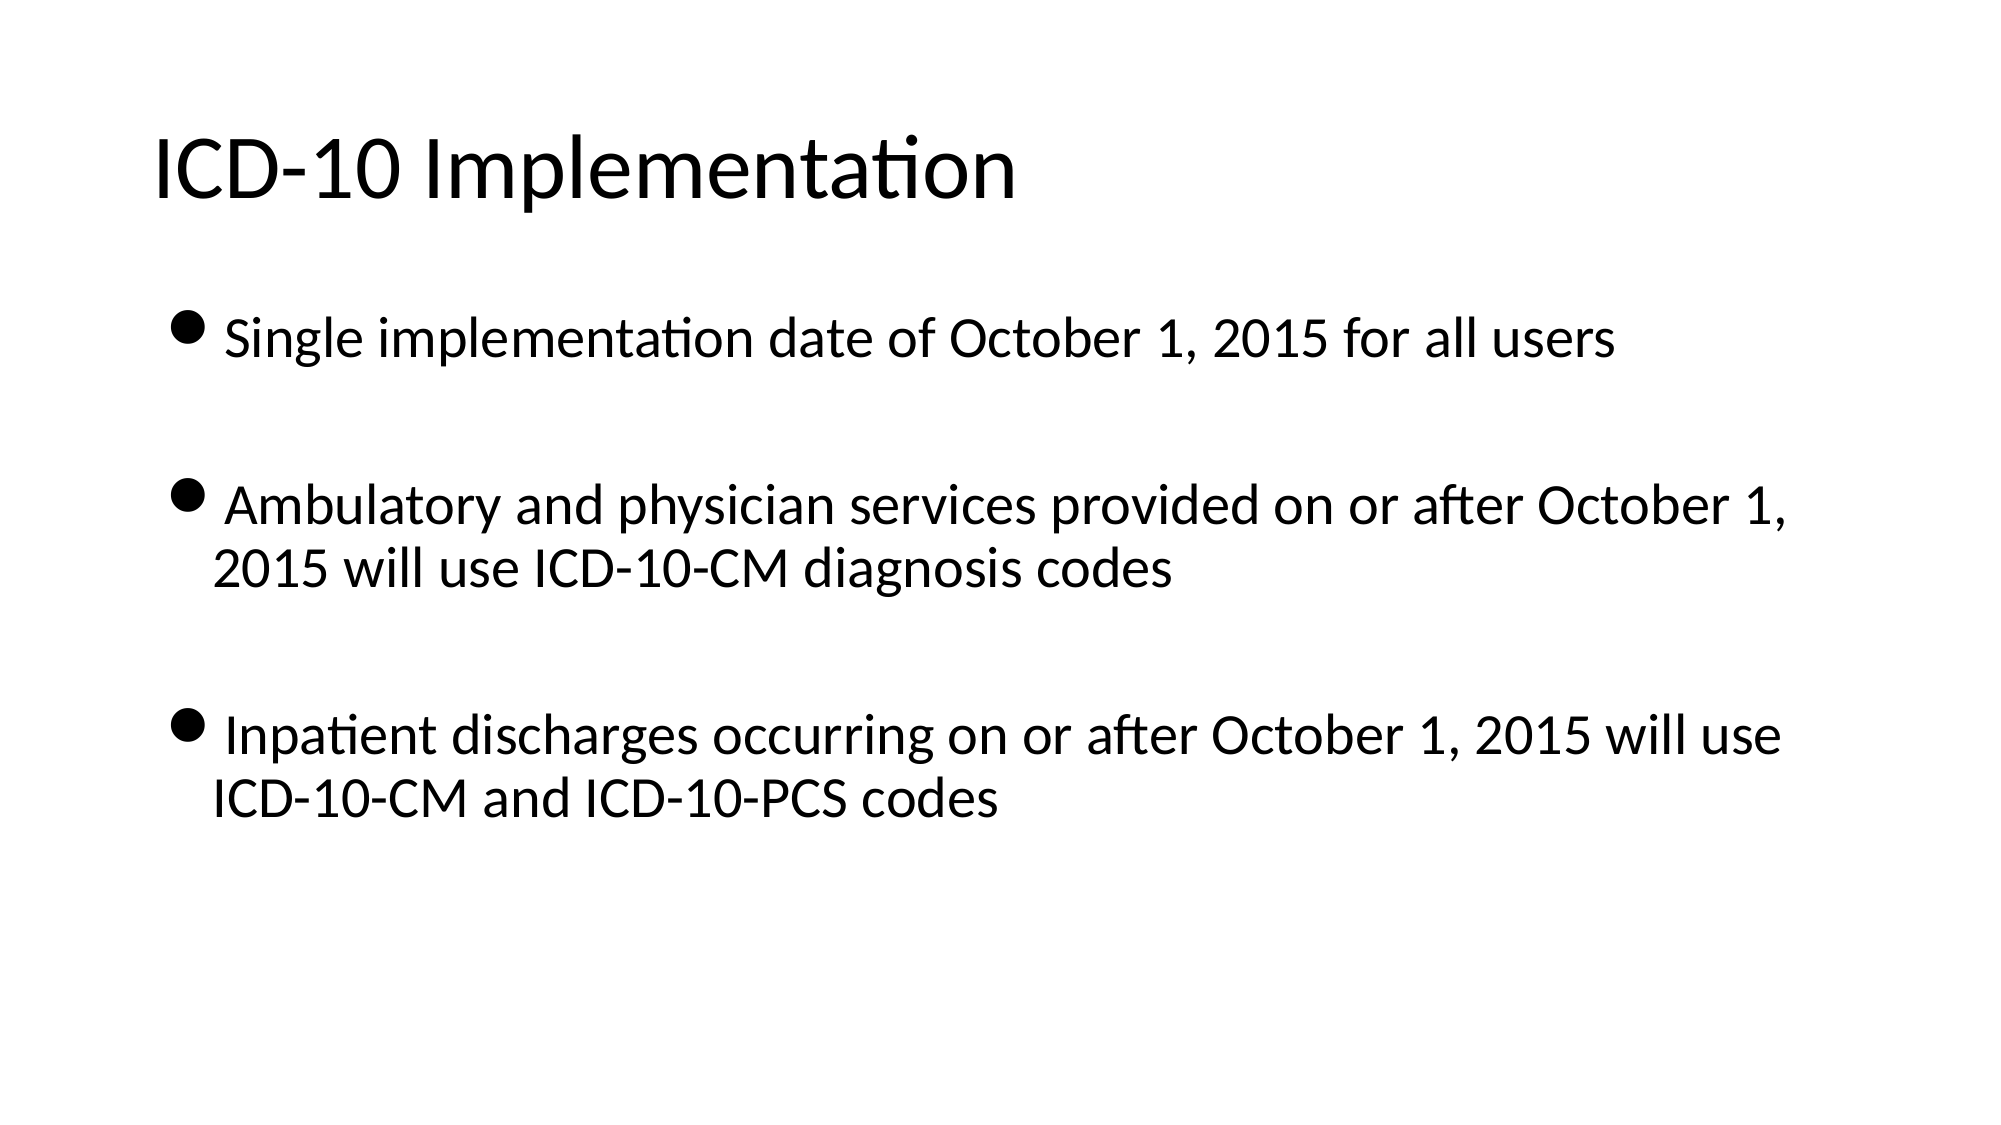

# ICD-10 Implementation
Single implementation date of October 1, 2015 for all users

Ambulatory and physician services provided on or after October 1, 2015 will use ICD-10-CM diagnosis codes

Inpatient discharges occurring on or after October 1, 2015 will use ICD-10-CM and ICD-10-PCS codes